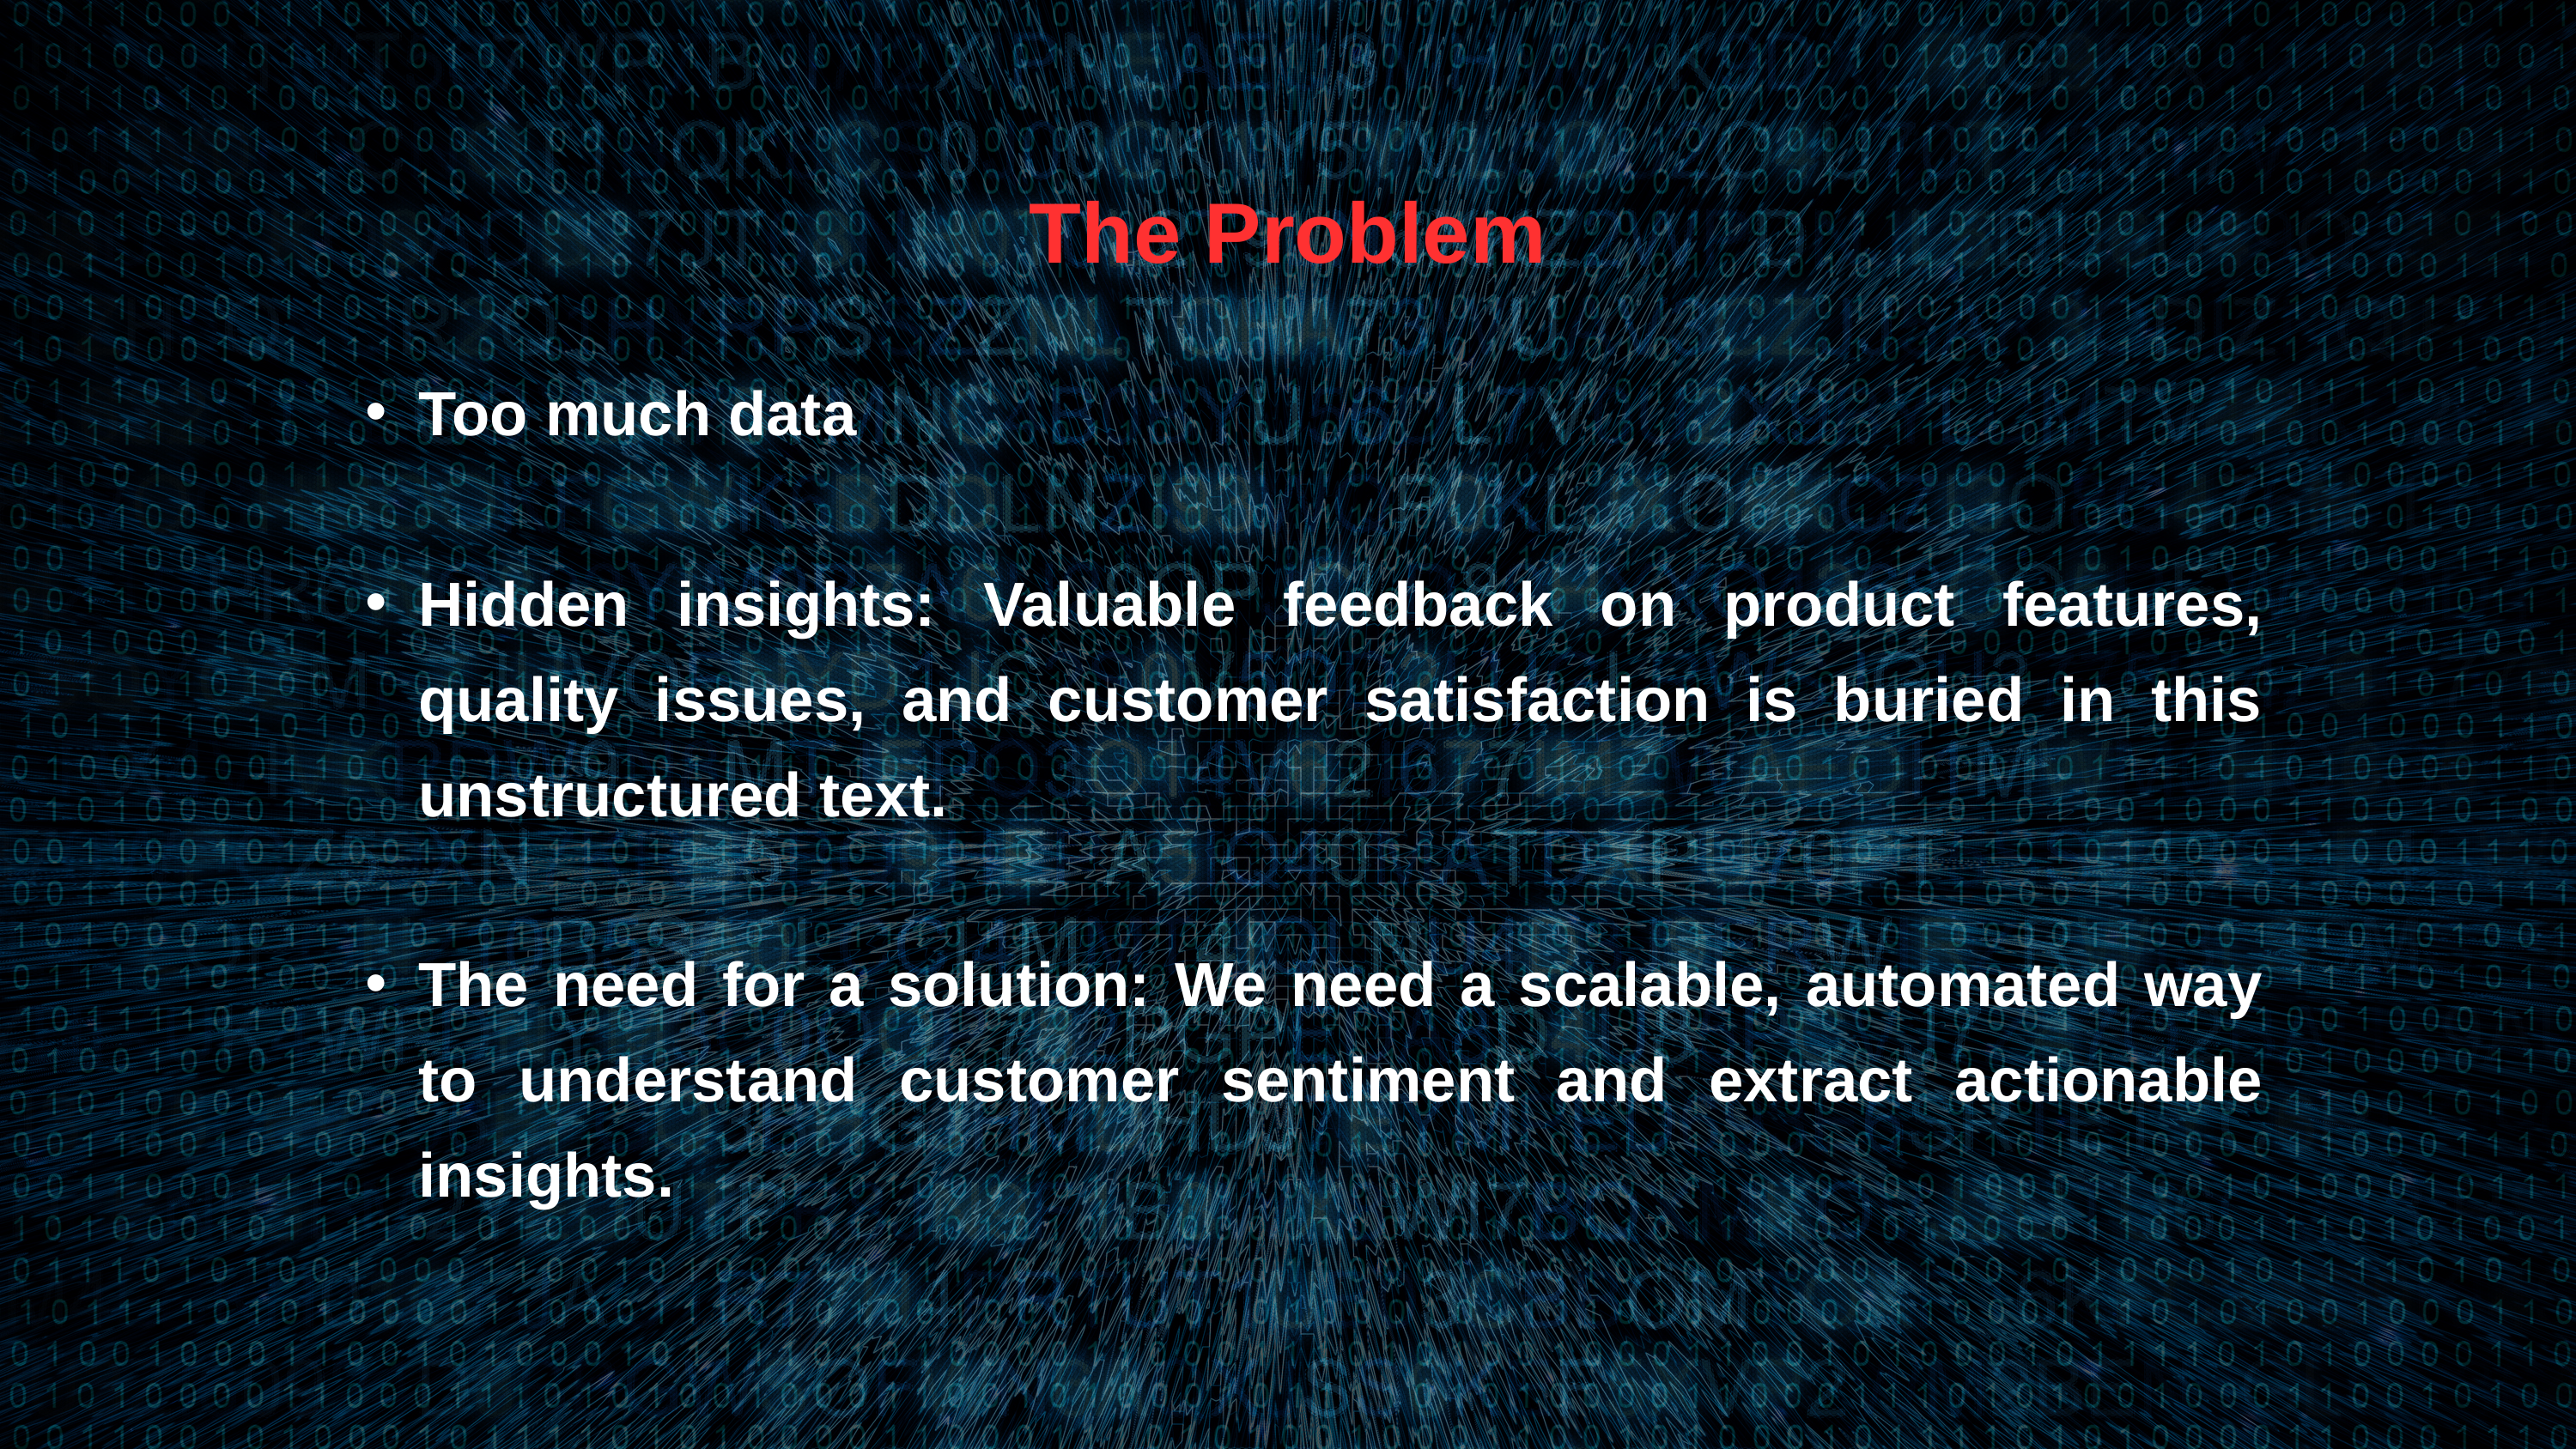

The Problem

Too much data

Hidden insights: Valuable feedback on product features, quality issues, and customer satisfaction is buried in this unstructured text.

The need for a solution: We need a scalable, automated way to understand customer sentiment and extract actionable insights.